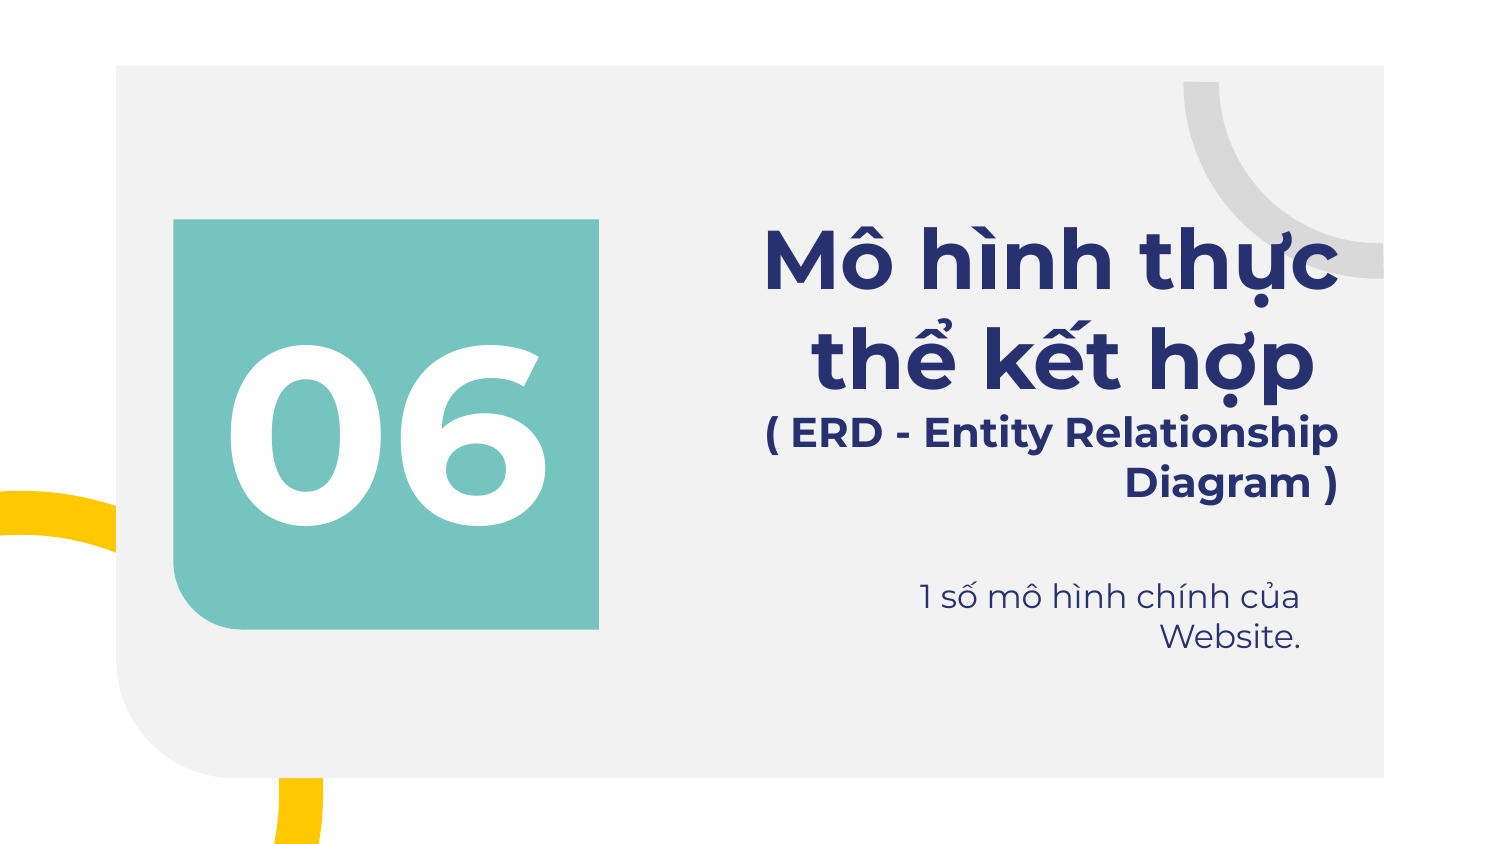

# Mô hình thực thể kết hợp ( ERD - Entity Relationship Diagram )
06

1 số mô hình chính của Website.